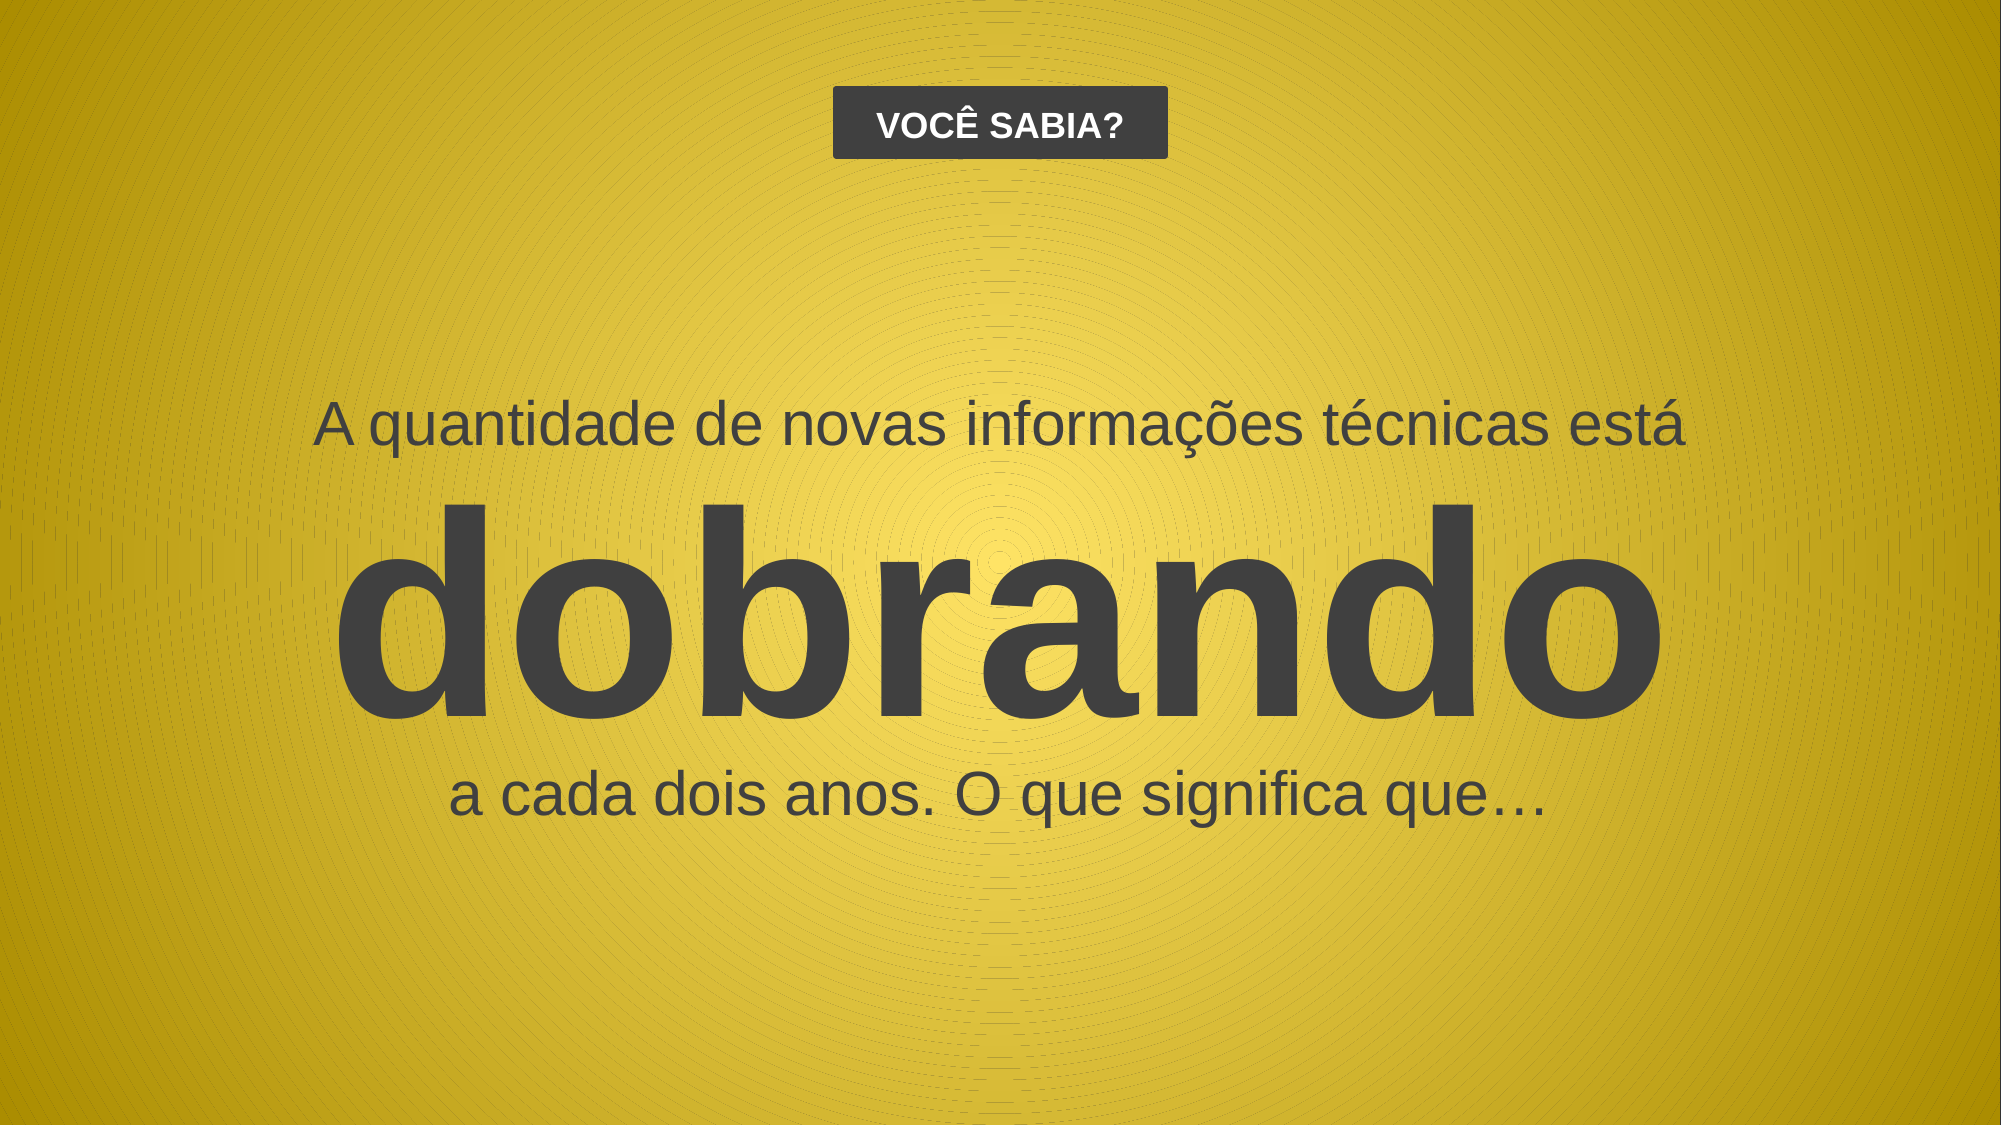

VOCÊ SABIA?
A quantidade de novas informações técnicas está
dobrando
a cada dois anos. O que significa que…